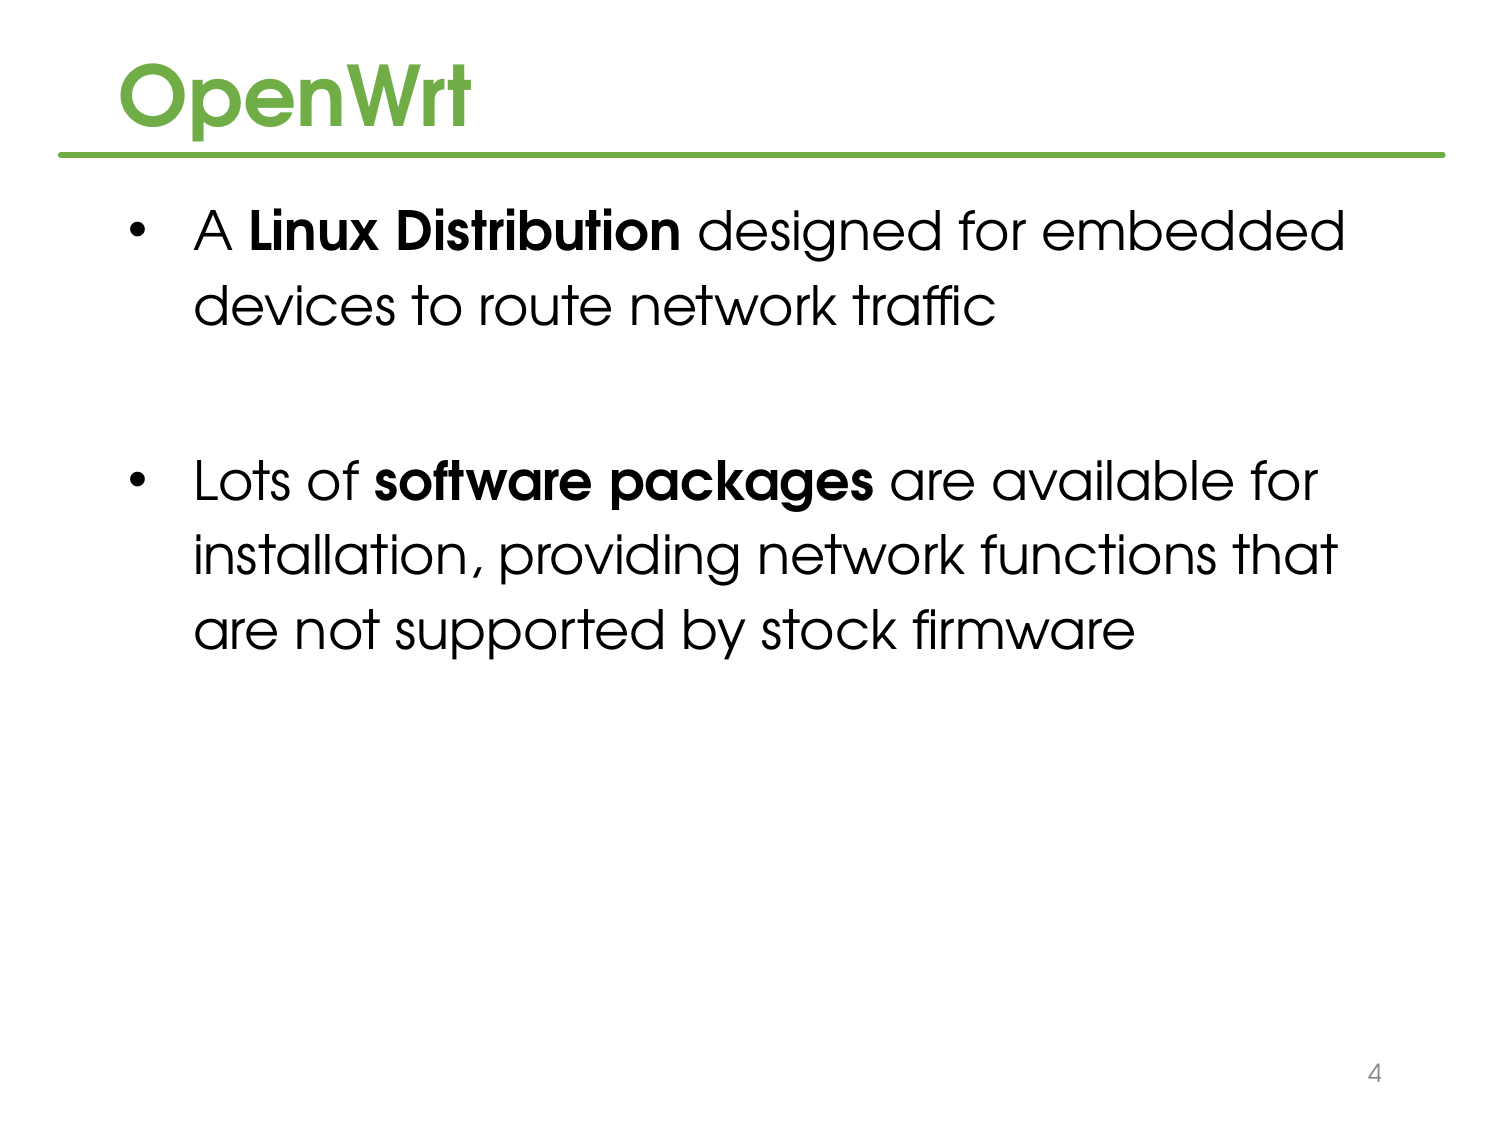

# OpenWrt
A Linux Distribution designed for embedded devices to route network traffic

Lots of software packages are available for installation, providing network functions that are not supported by stock firmware
4